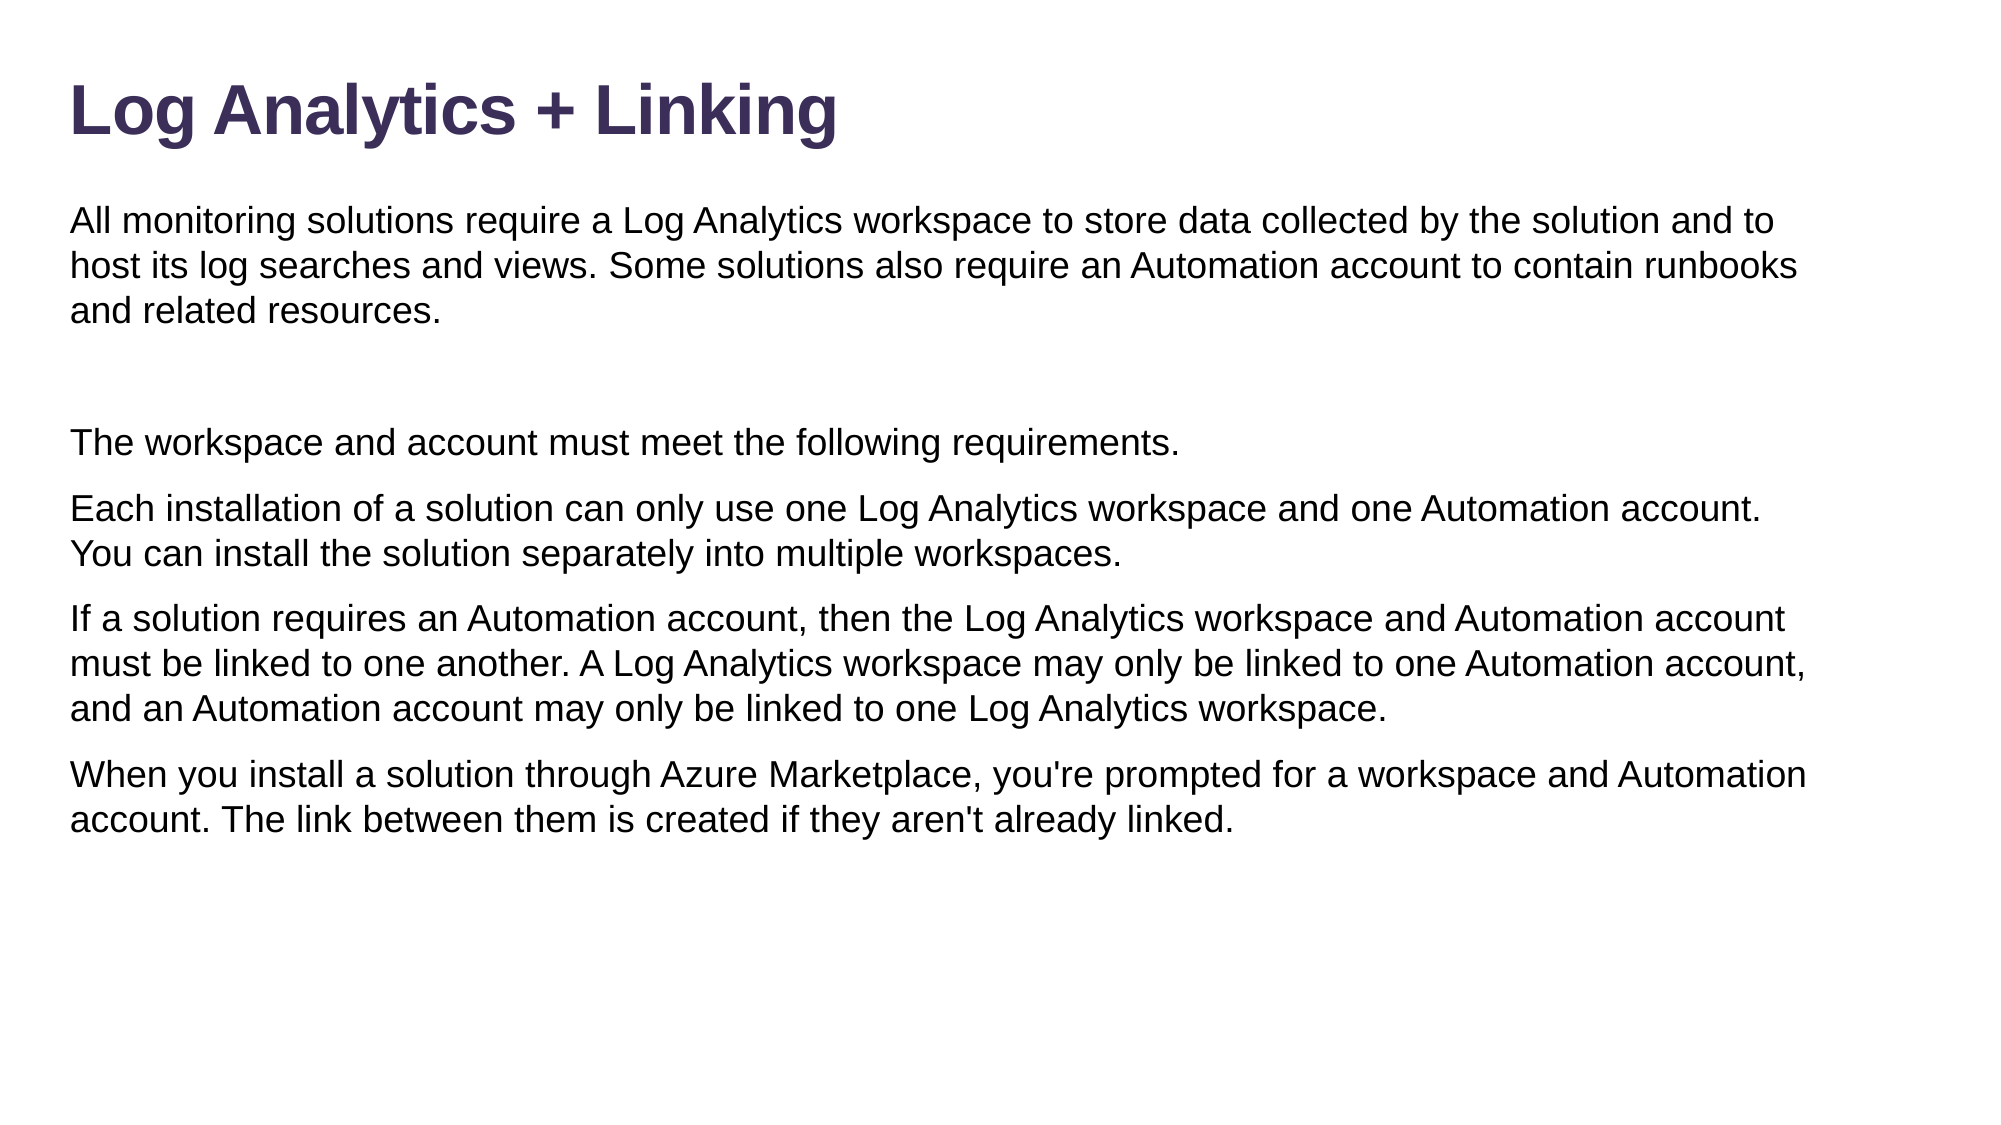

# Log Analytics + Linking
All monitoring solutions require a Log Analytics workspace to store data collected by the solution and to host its log searches and views. Some solutions also require an Automation account to contain runbooks and related resources.

The workspace and account must meet the following requirements.
Each installation of a solution can only use one Log Analytics workspace and one Automation account. You can install the solution separately into multiple workspaces.
If a solution requires an Automation account, then the Log Analytics workspace and Automation account must be linked to one another. A Log Analytics workspace may only be linked to one Automation account, and an Automation account may only be linked to one Log Analytics workspace.
When you install a solution through Azure Marketplace, you're prompted for a workspace and Automation account. The link between them is created if they aren't already linked.